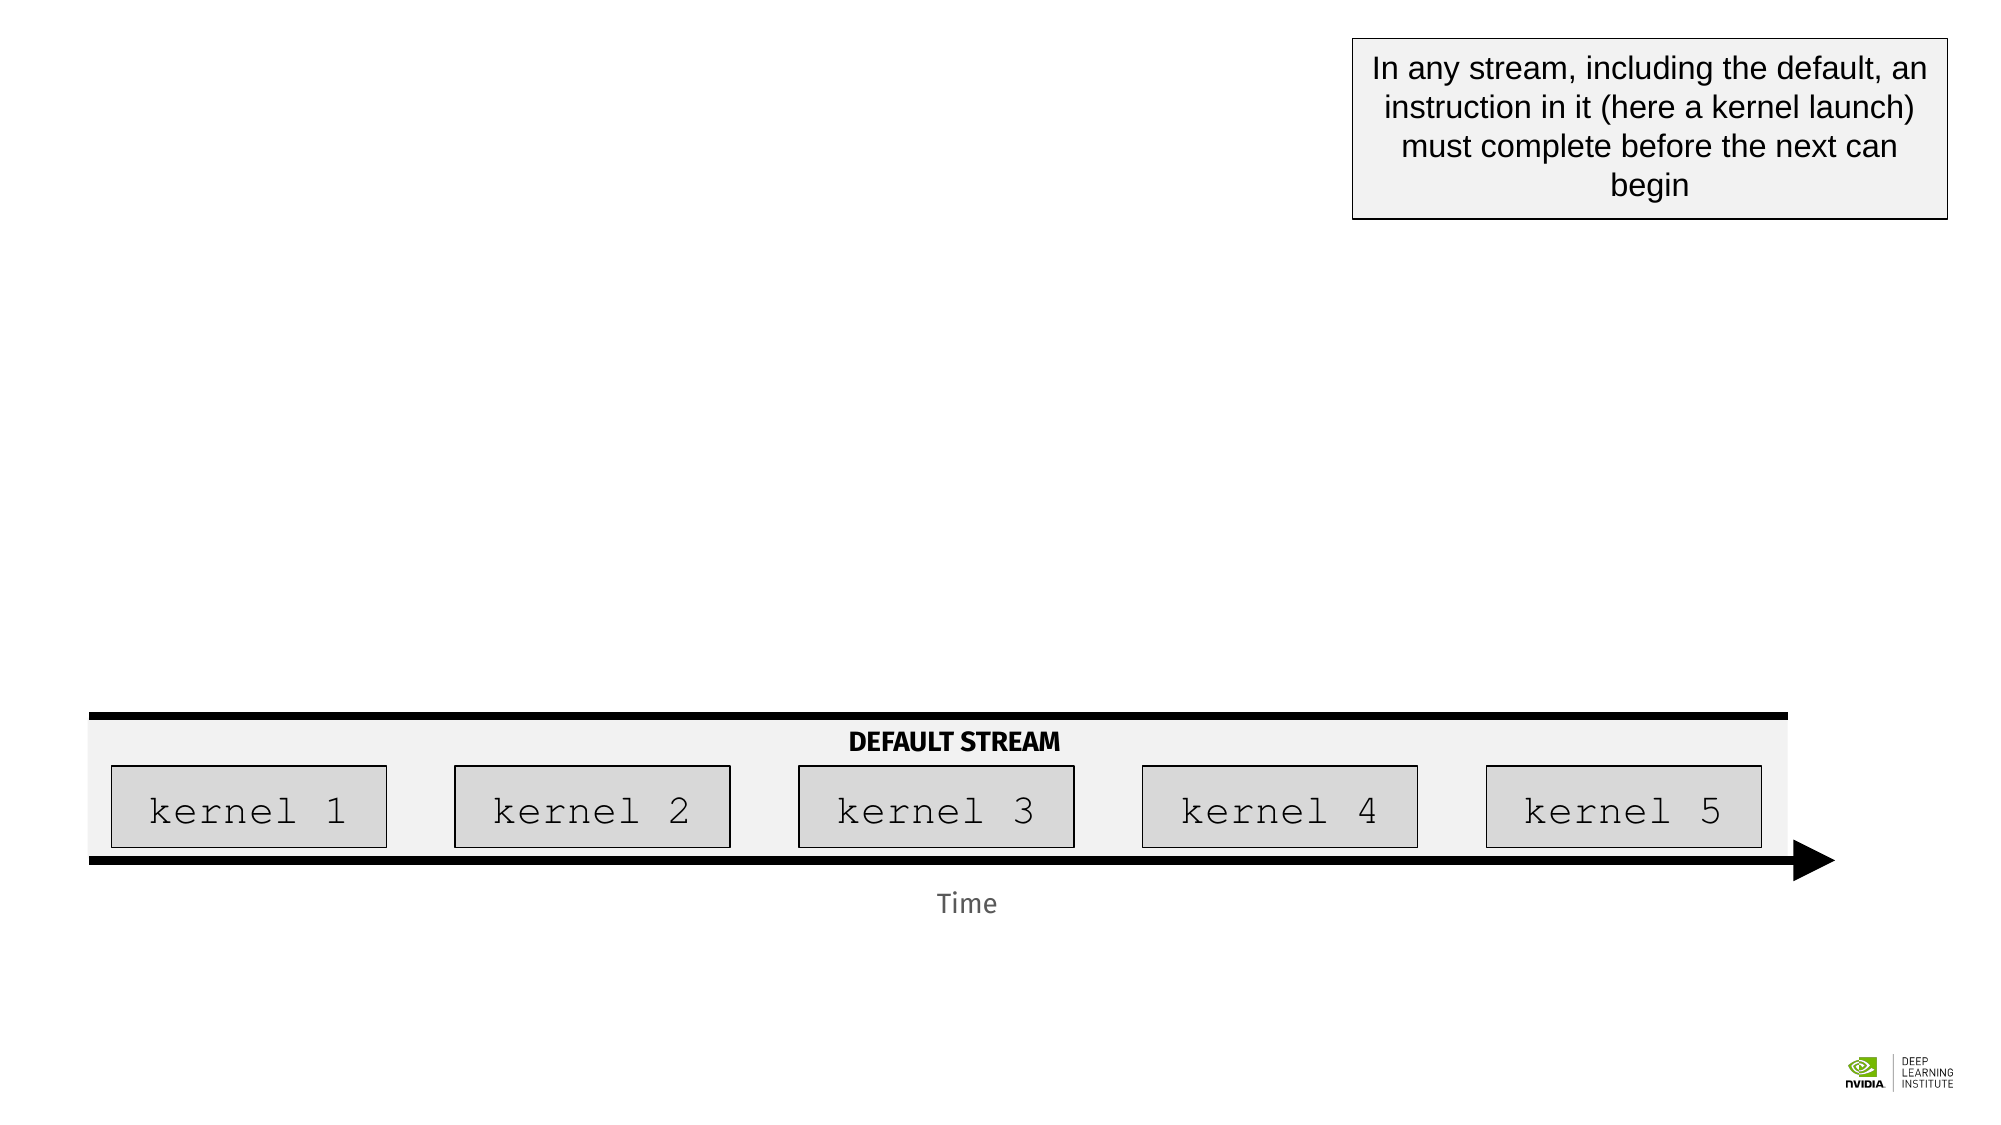

In any stream, including the default, an instruction in it (here a kernel launch) must complete before the next can begin

DEFAULT STREAM
kernel 1
kernel 2
kernel 3
kernel 4
kernel 5
Time